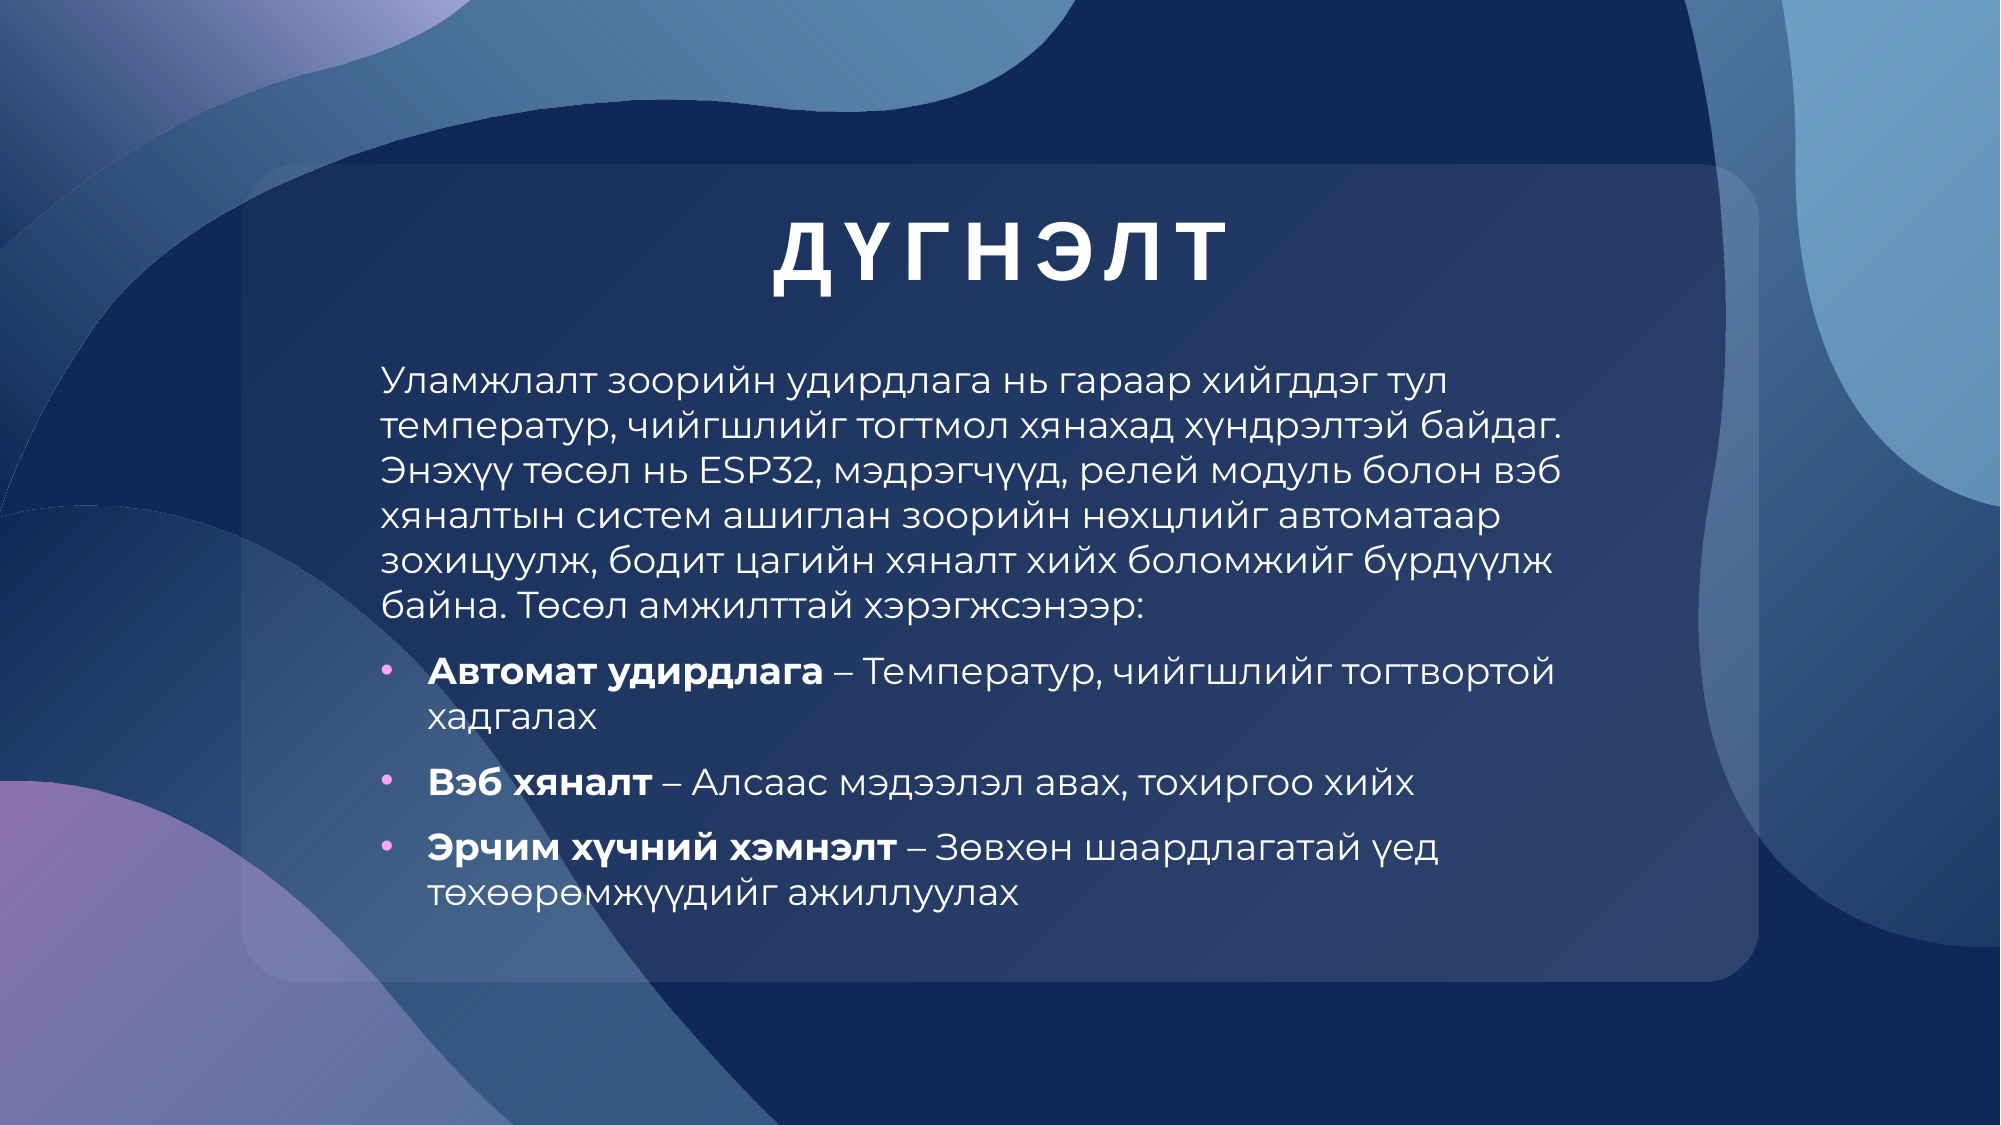

# Дүгнэлт
Уламжлалт зоорийн удирдлага нь гараар хийгддэг тул температур, чийгшлийг тогтмол хянахад хүндрэлтэй байдаг. Энэхүү төсөл нь ESP32, мэдрэгчүүд, релей модуль болон вэб хяналтын систем ашиглан зоорийн нөхцлийг автоматаар зохицуулж, бодит цагийн хяналт хийх боломжийг бүрдүүлж байна. Төсөл амжилттай хэрэгжсэнээр:
Автомат удирдлага – Температур, чийгшлийг тогтвортой хадгалах
Вэб хяналт – Алсаас мэдээлэл авах, тохиргоо хийх
Эрчим хүчний хэмнэлт – Зөвхөн шаардлагатай үед төхөөрөмжүүдийг ажиллуулах